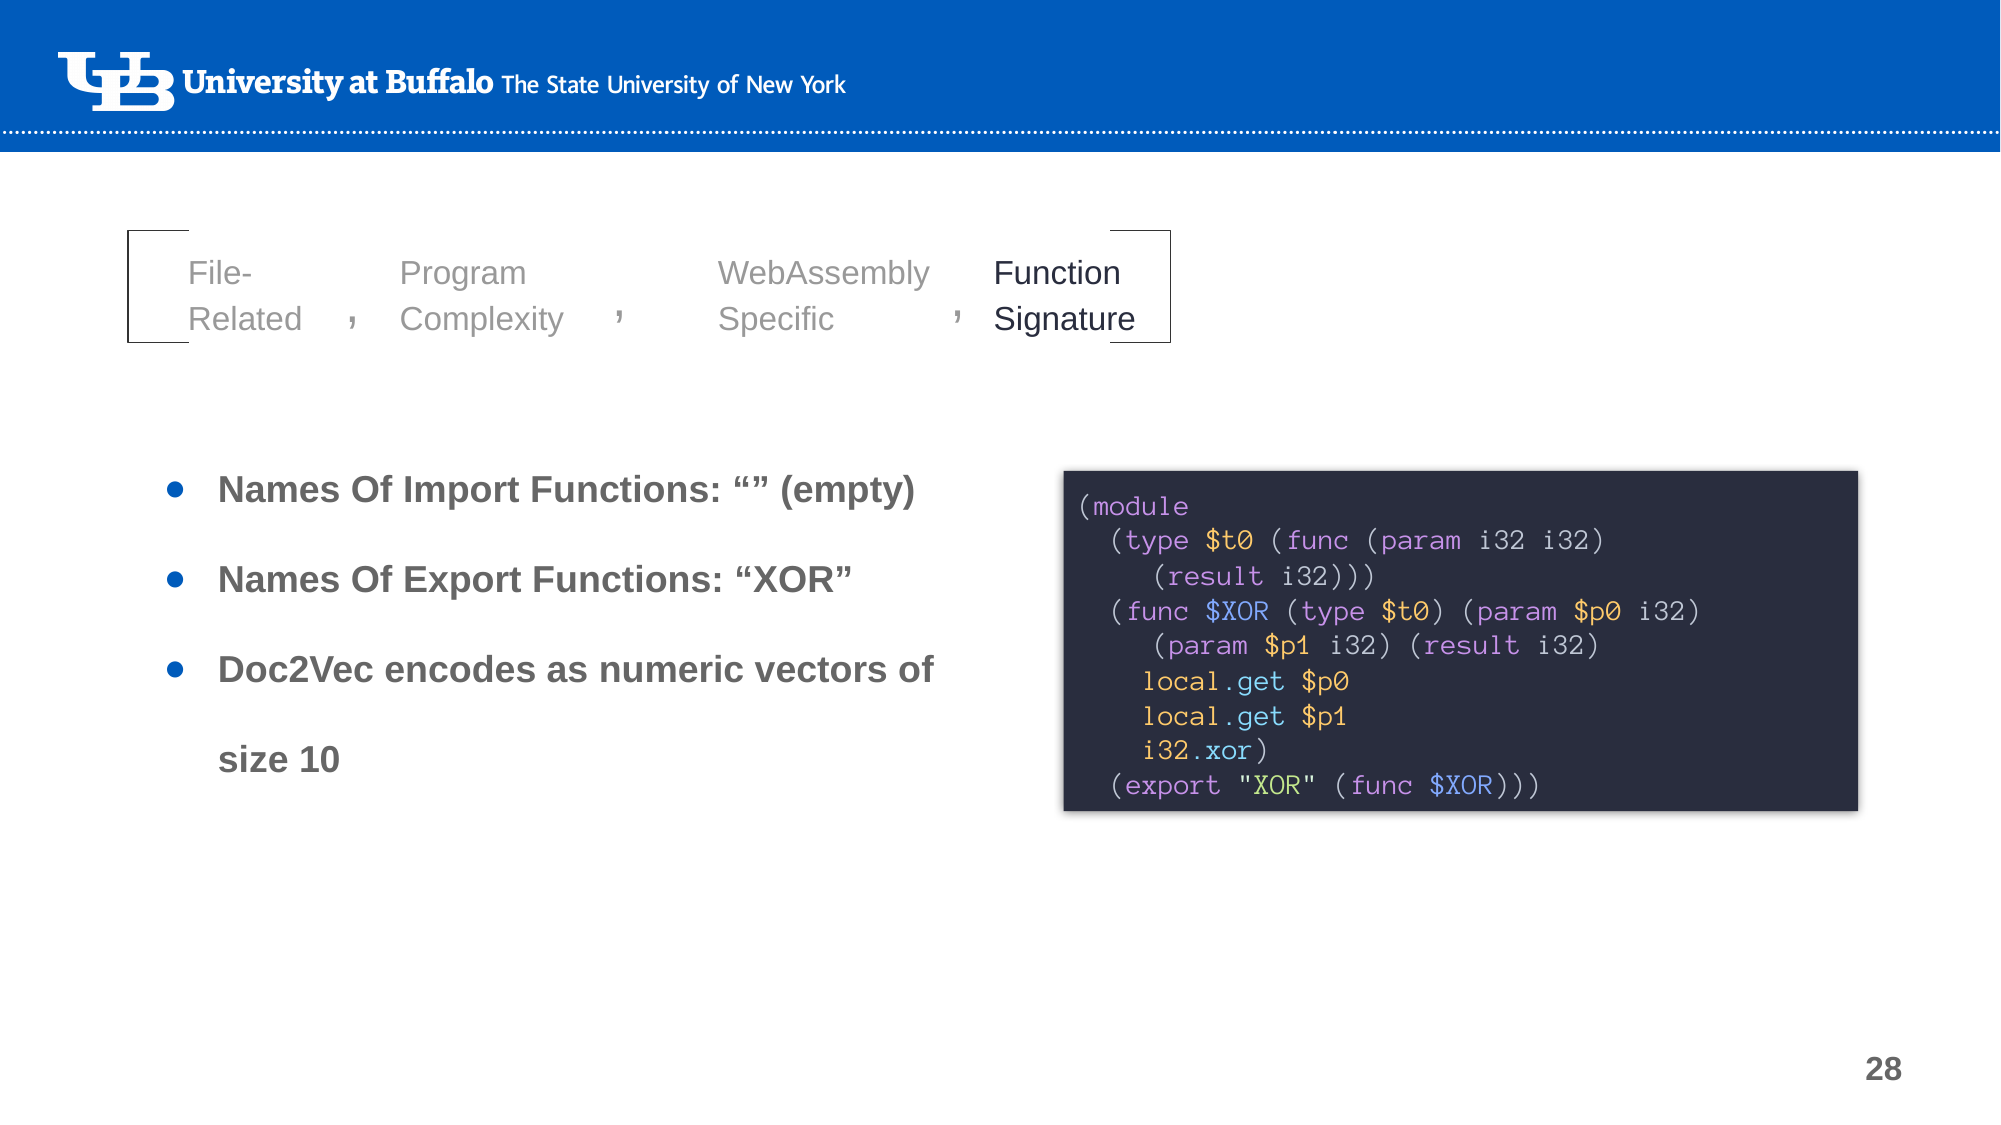

File-
Related
Program Complexity
WebAssembly Specific

Function Signature

,
,
,
Names Of Import Functions: “” (empty)
Names Of Export Functions: “XOR”
Doc2Vec encodes as numeric vectors of size 10

(module
  (type $t0 (func (param i32 i32)
(result i32)))
  (func $XOR (type $t0) (param $p0 i32)
(param $p1 i32) (result i32)
    local.get $p0
    local.get $p1
    i32.xor)
  (export "XOR" (func $XOR)))

1
2

3

4
5
6
7
(module
  (type $t0 (func (param i32 i32)
(result i32)))
  (func $XOR (type $t0) (param $p0 i32)
(param $p1 i32) (result i32)
    local.get $p0
    local.get $p1
    i32.xor)
  (export "XOR" (func $XOR)))

28